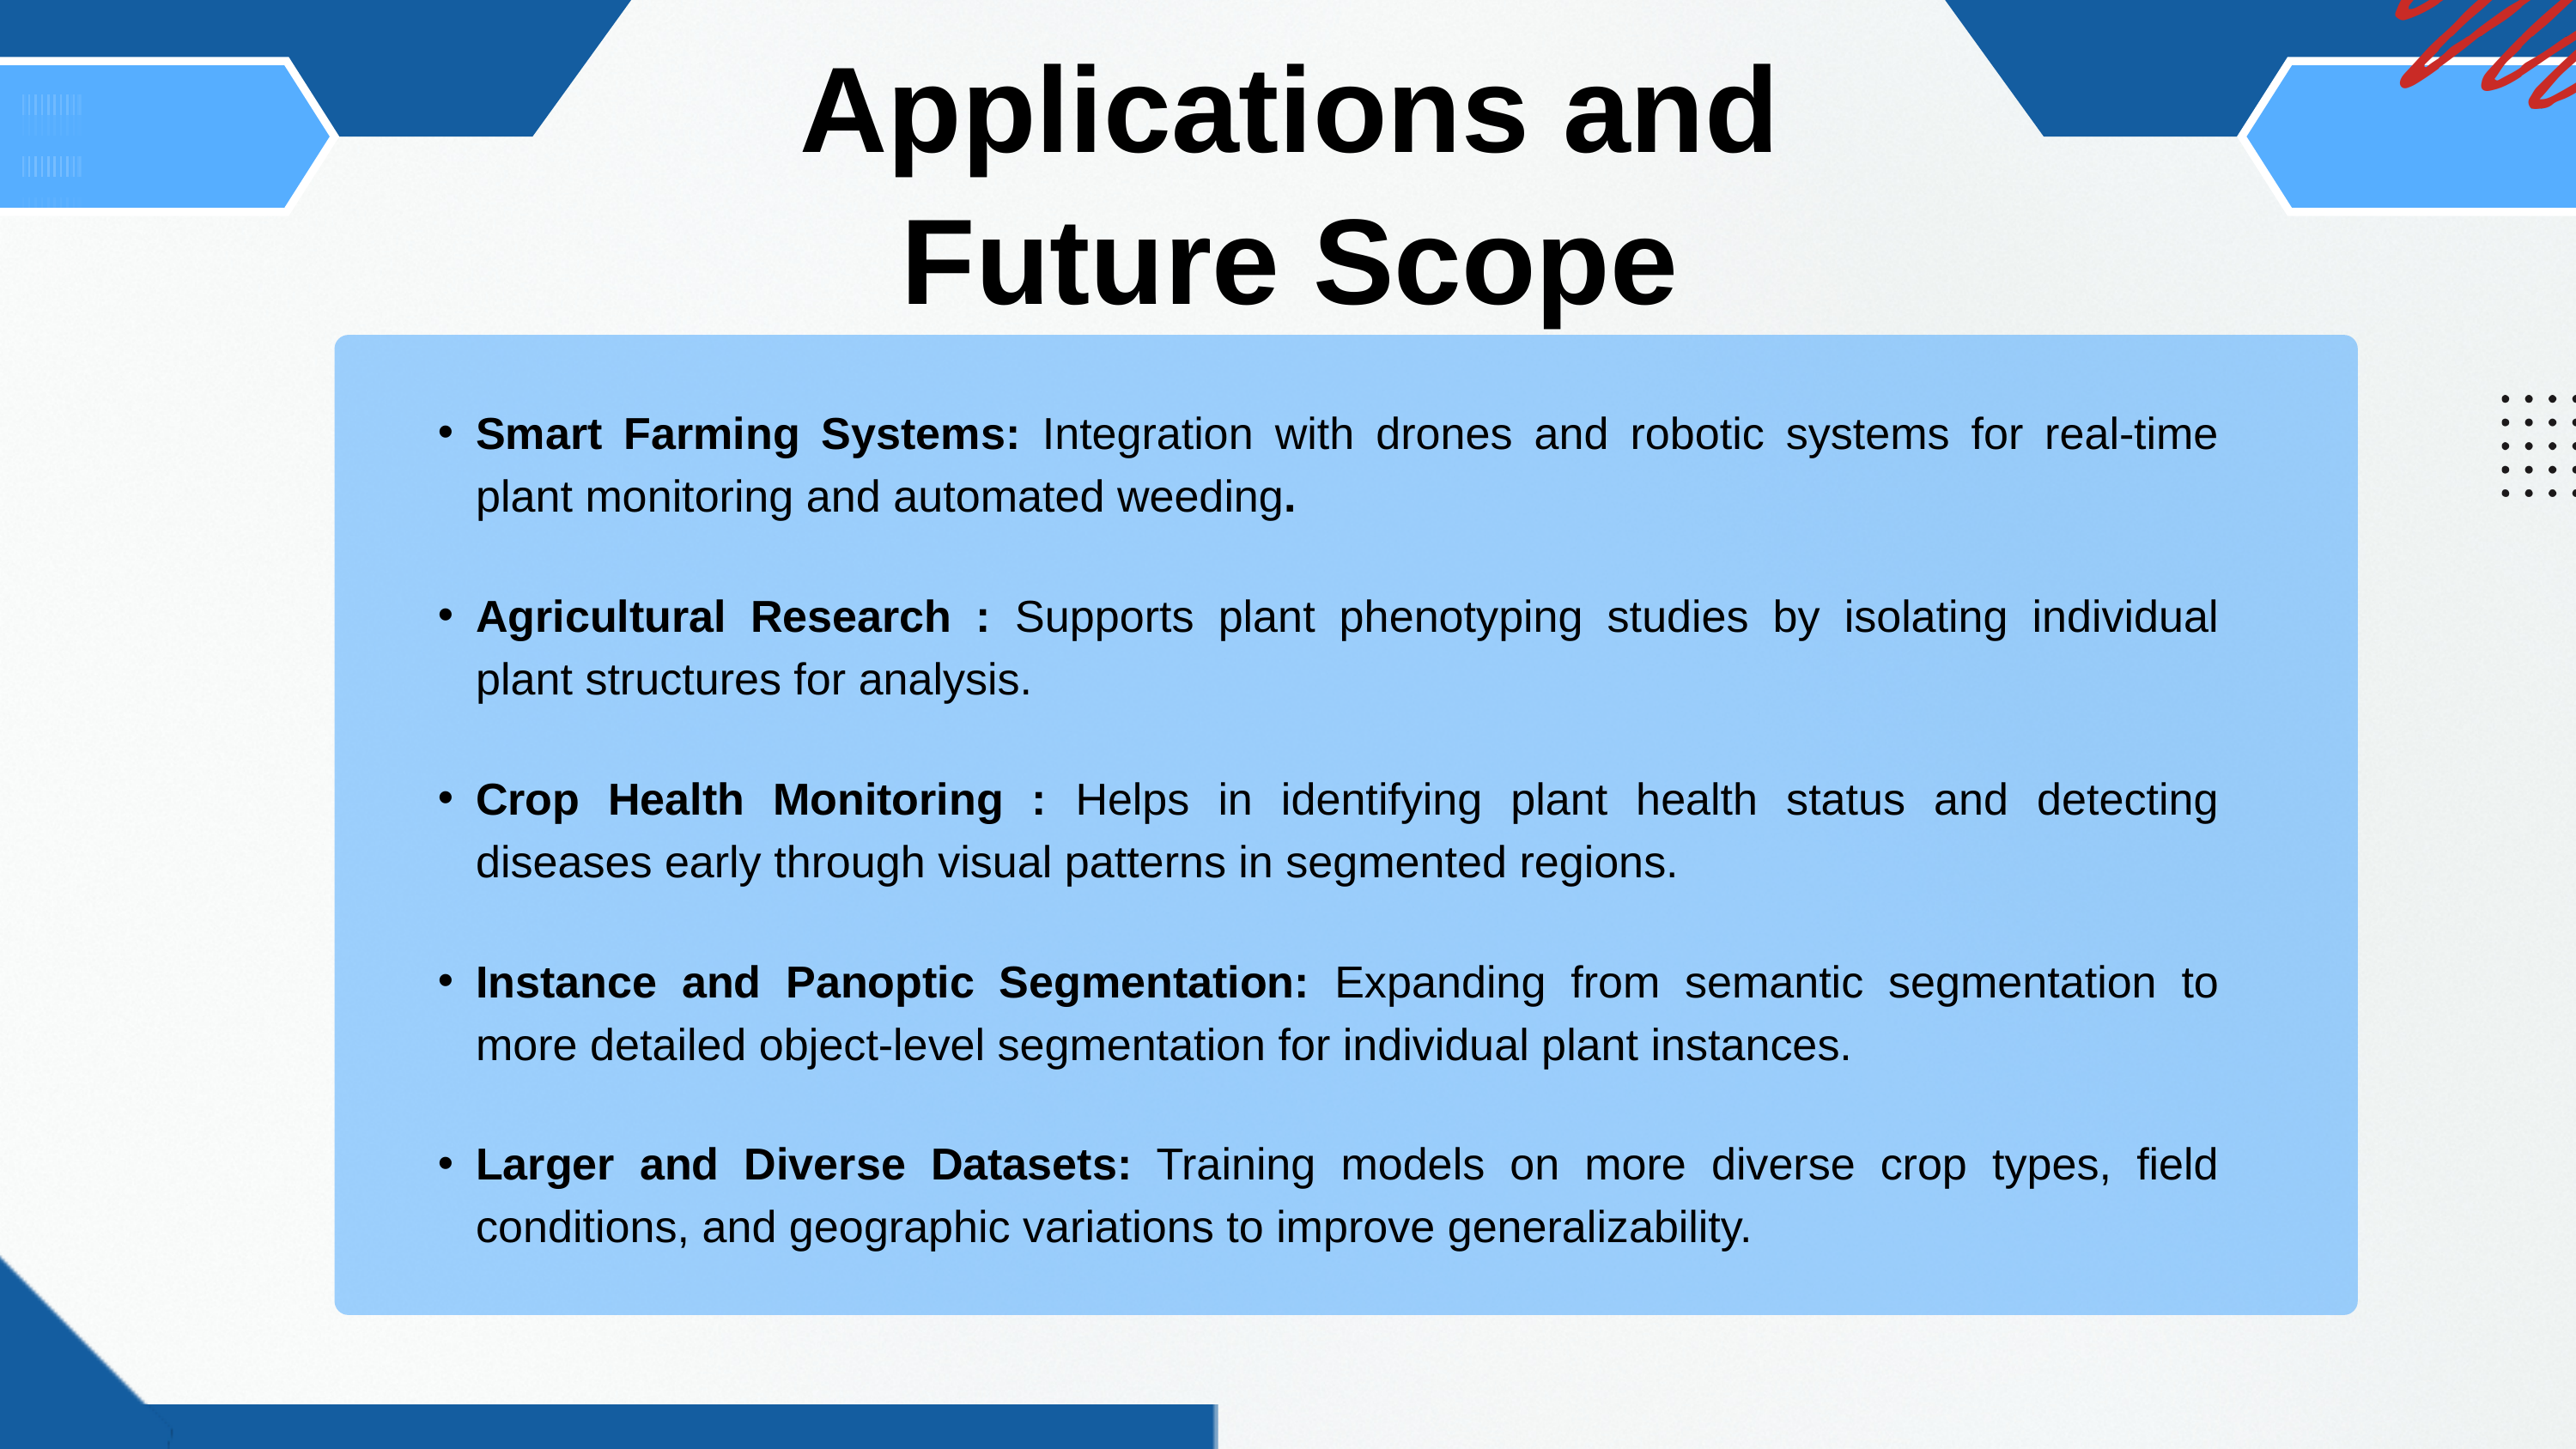

Applications and
Future Scope

Smart Farming Systems: Integration with drones and robotic systems for real-time plant monitoring and automated weeding.

Agricultural Research : Supports plant phenotyping studies by isolating individual plant structures for analysis.

Crop Health Monitoring : Helps in identifying plant health status and detecting diseases early through visual patterns in segmented regions.

Instance and Panoptic Segmentation: Expanding from semantic segmentation to more detailed object-level segmentation for individual plant instances.

Larger and Diverse Datasets: Training models on more diverse crop types, field conditions, and geographic variations to improve generalizability.